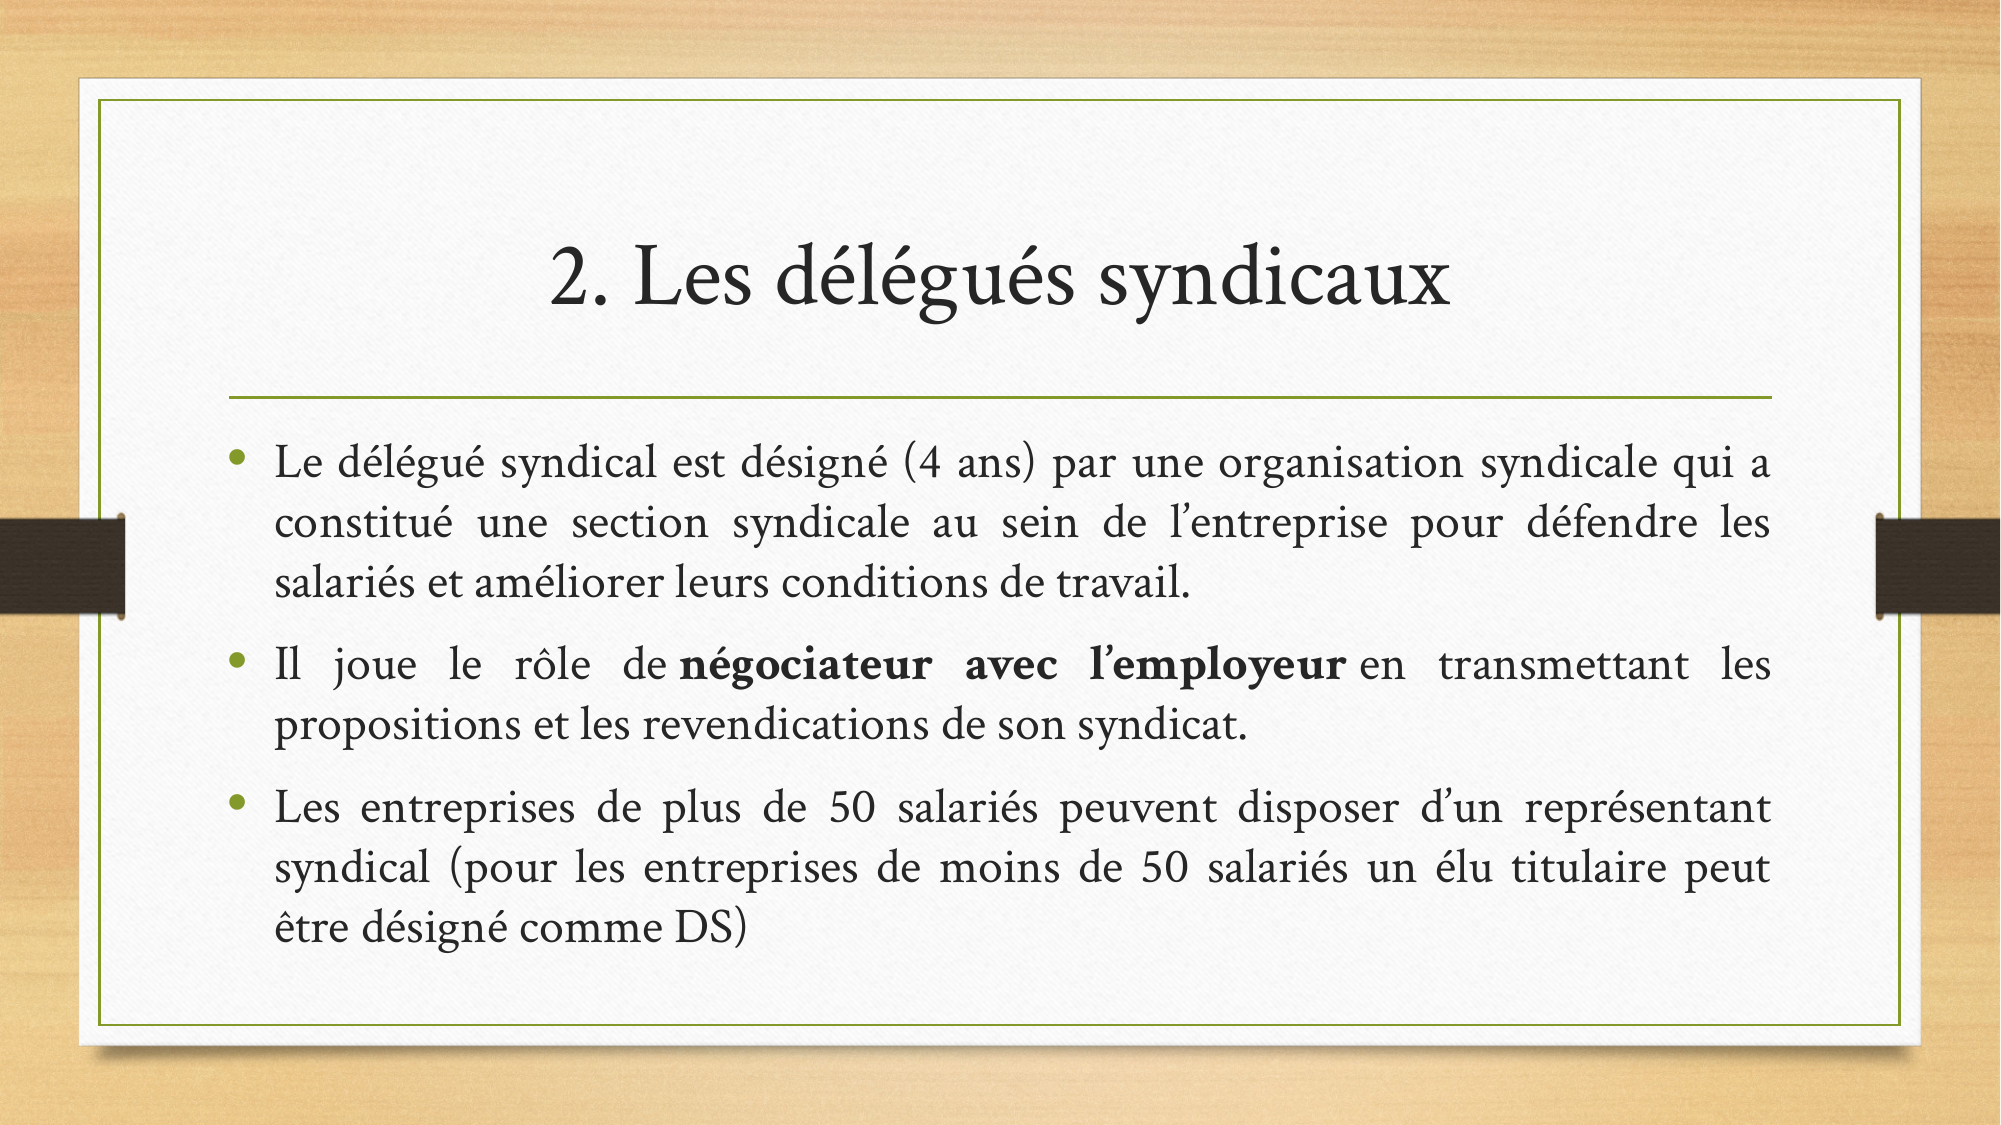

# 2. Les délégués syndicaux
Le délégué syndical est désigné (4 ans) par une organisation syndicale qui a constitué une section syndicale au sein de l’entreprise pour défendre les salariés et améliorer leurs conditions de travail.
Il joue le rôle de négociateur avec l’employeur en transmettant les propositions et les revendications de son syndicat.
Les entreprises de plus de 50 salariés peuvent disposer d’un représentant syndical (pour les entreprises de moins de 50 salariés un élu titulaire peut être désigné comme DS)